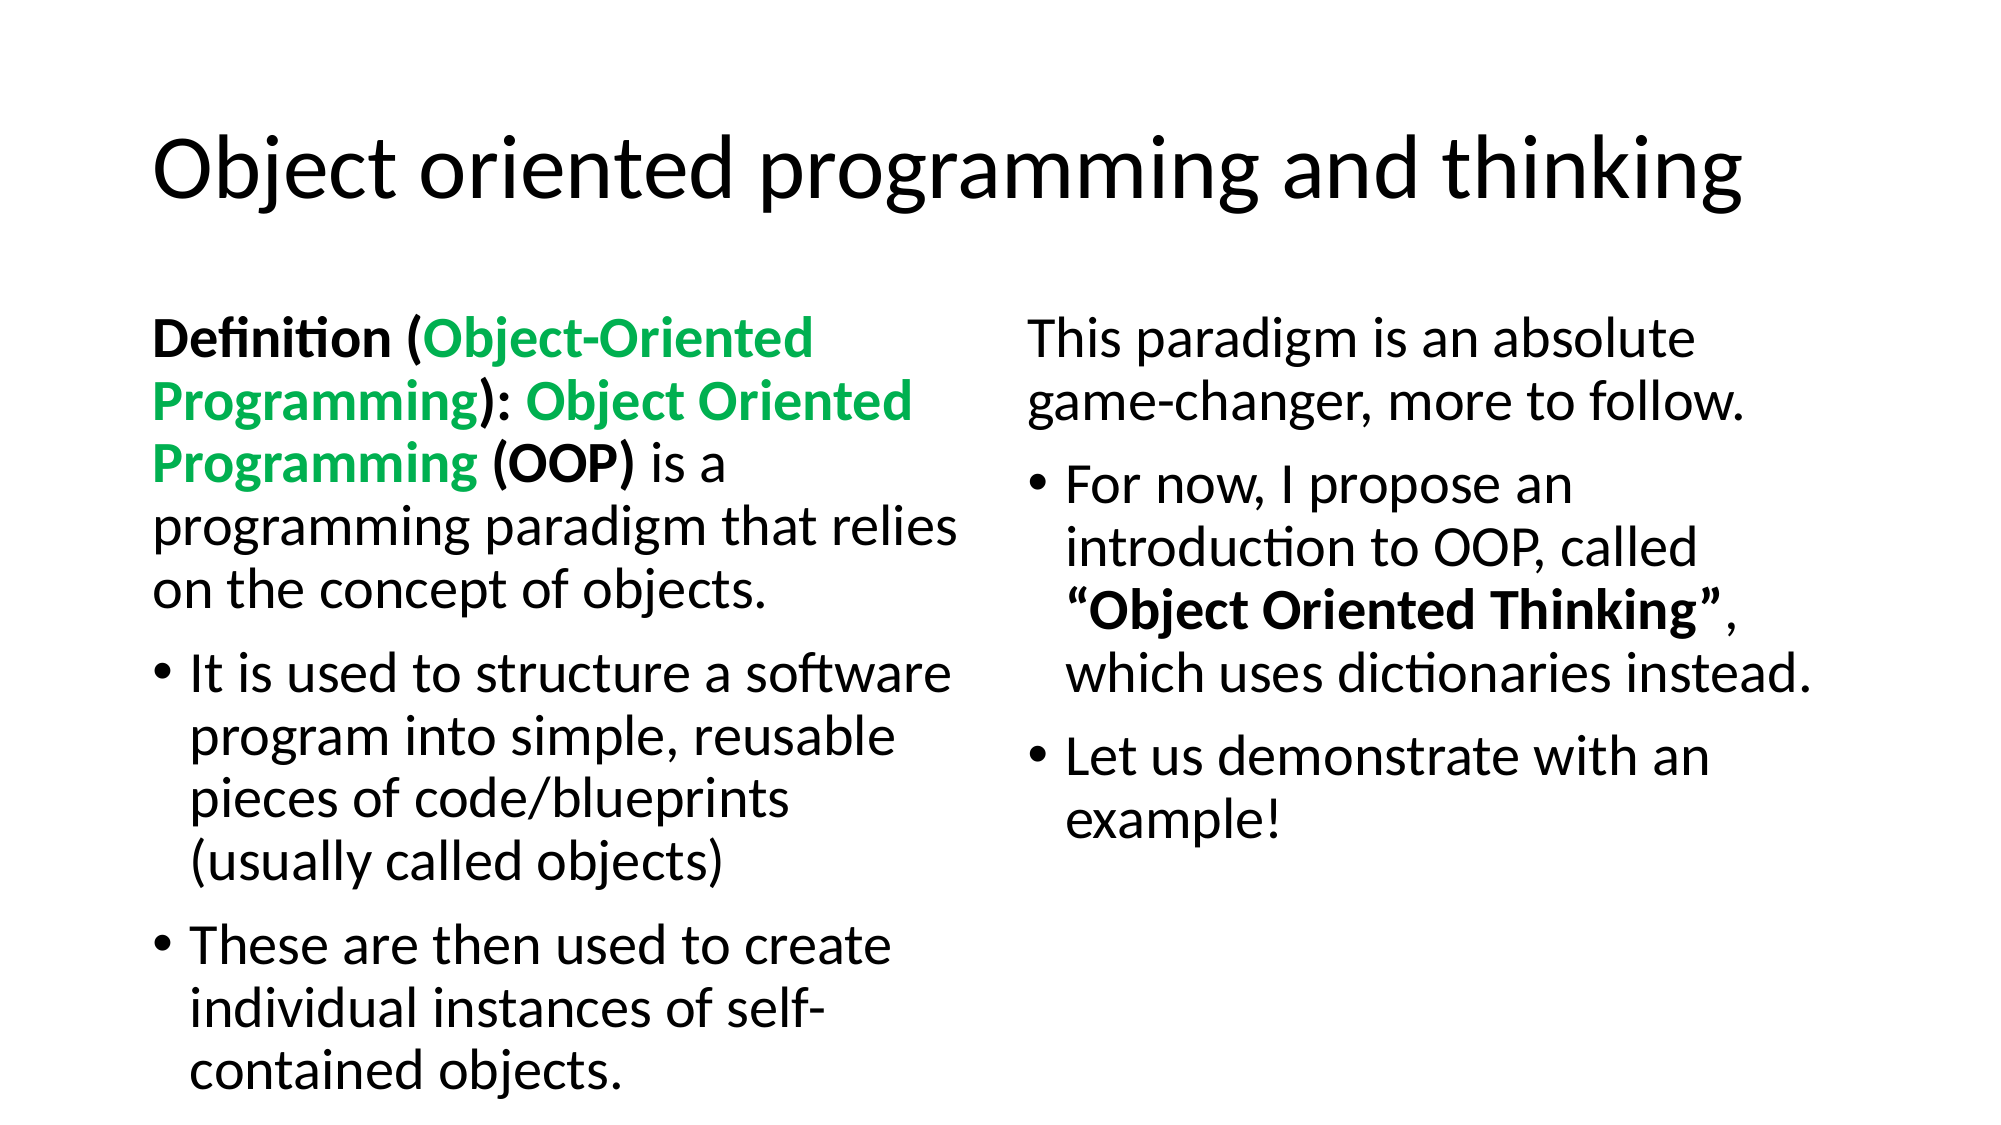

# Object oriented programming and thinking
Definition (Object-Oriented Programming): Object Oriented Programming (OOP) is a programming paradigm that relies on the concept of objects.
It is used to structure a software program into simple, reusable pieces of code/blueprints (usually called objects)
These are then used to create individual instances of self-contained objects.
This paradigm is an absolute  game-changer, more to follow.
For now, I propose an introduction to OOP, called “Object Oriented Thinking”, which uses dictionaries instead.
Let us demonstrate with an example!